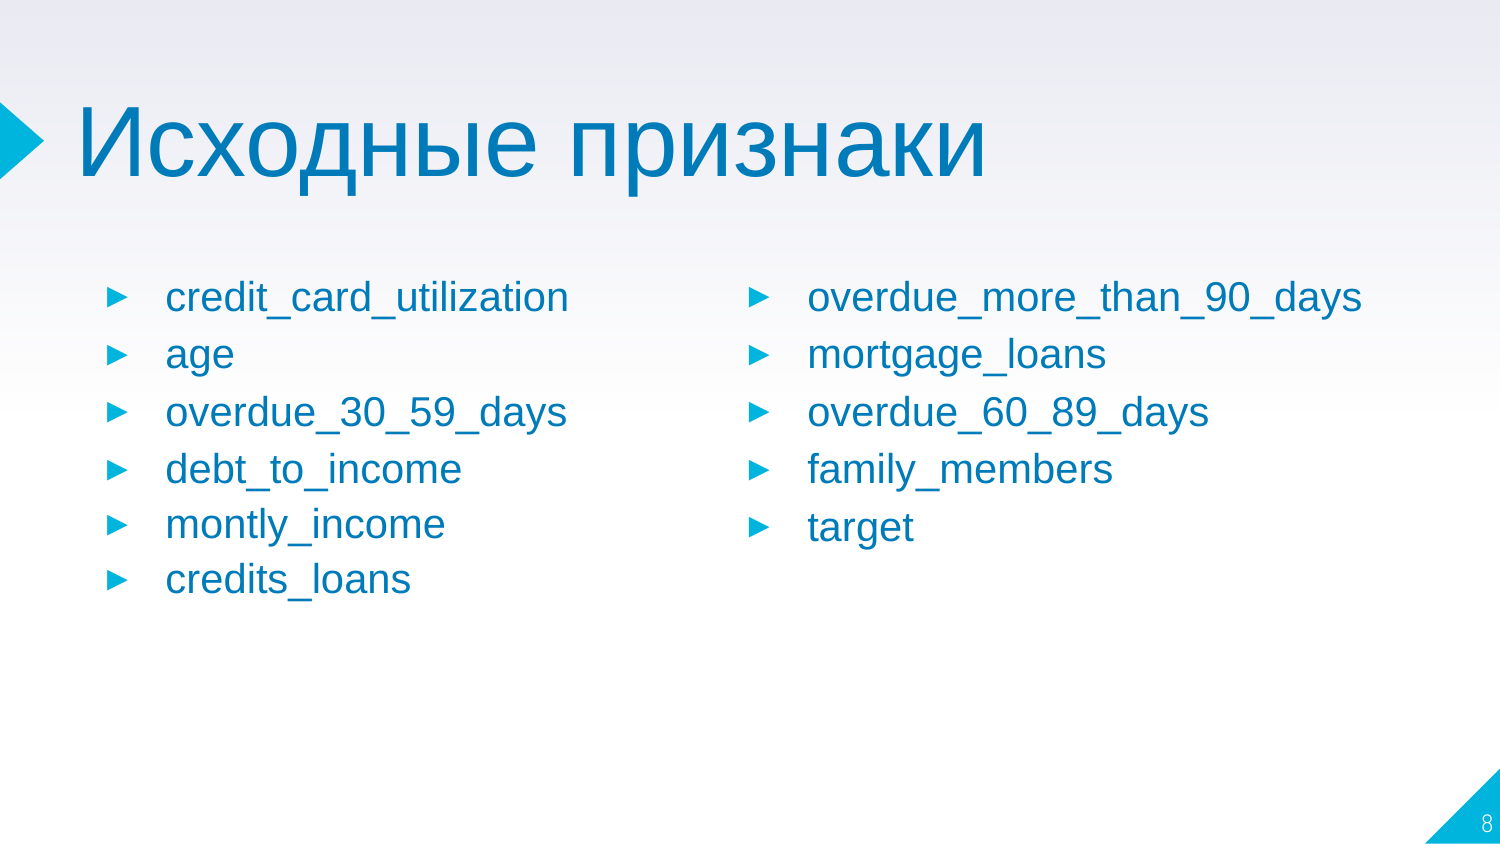

# Исходные признаки
credit_card_utilization
age
overdue_30_59_days
debt_to_income
montly_income
credits_loans
overdue_more_than_90_days
mortgage_loans
overdue_60_89_days
family_members
target
8